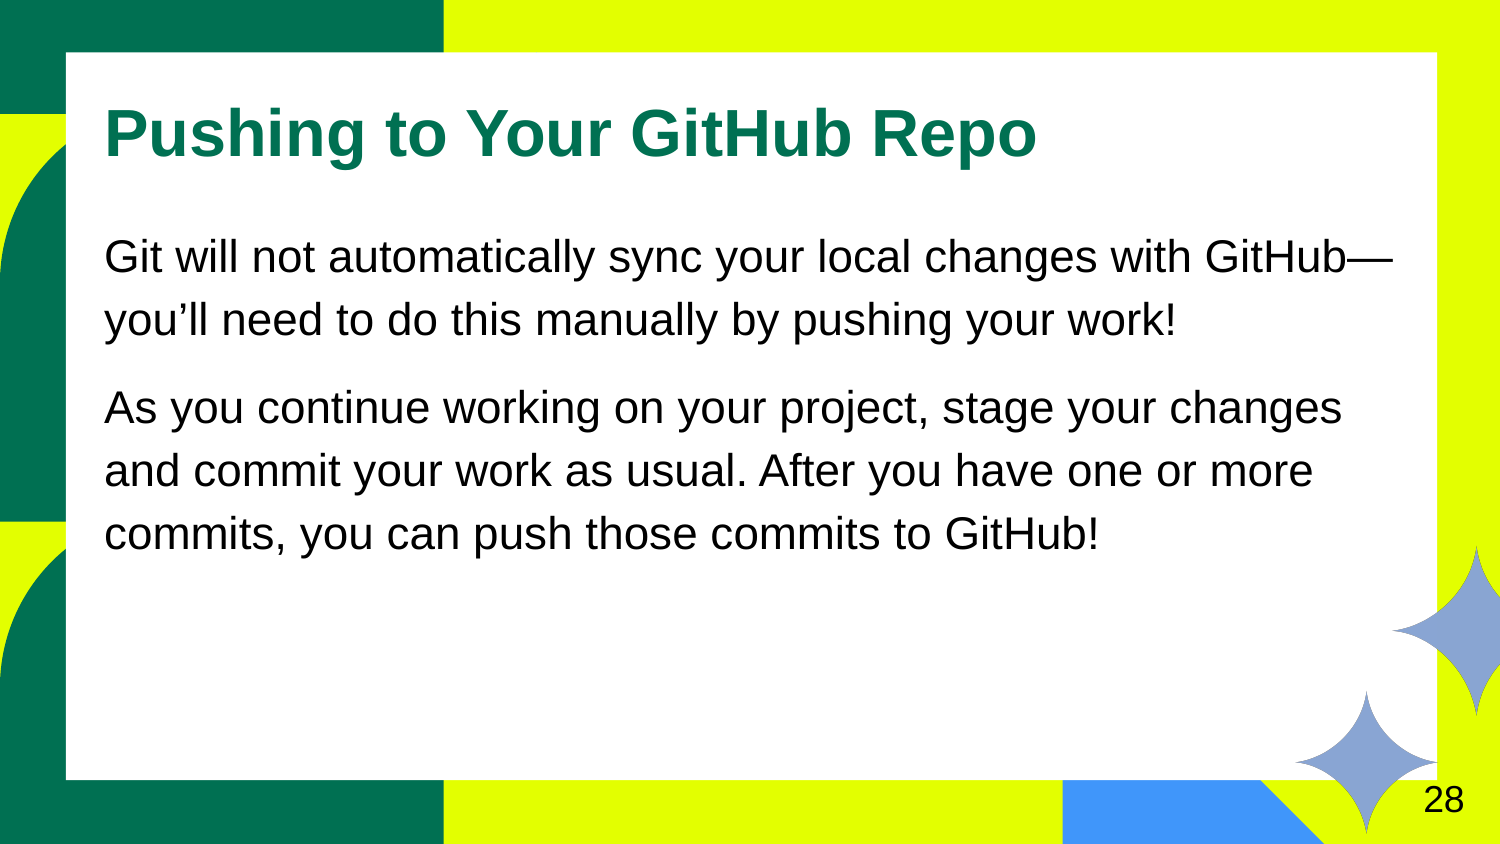

# Pushing to Your GitHub Repo
Git will not automatically sync your local changes with GitHub—you’ll need to do this manually by pushing your work!
As you continue working on your project, stage your changes and commit your work as usual. After you have one or more commits, you can push those commits to GitHub!